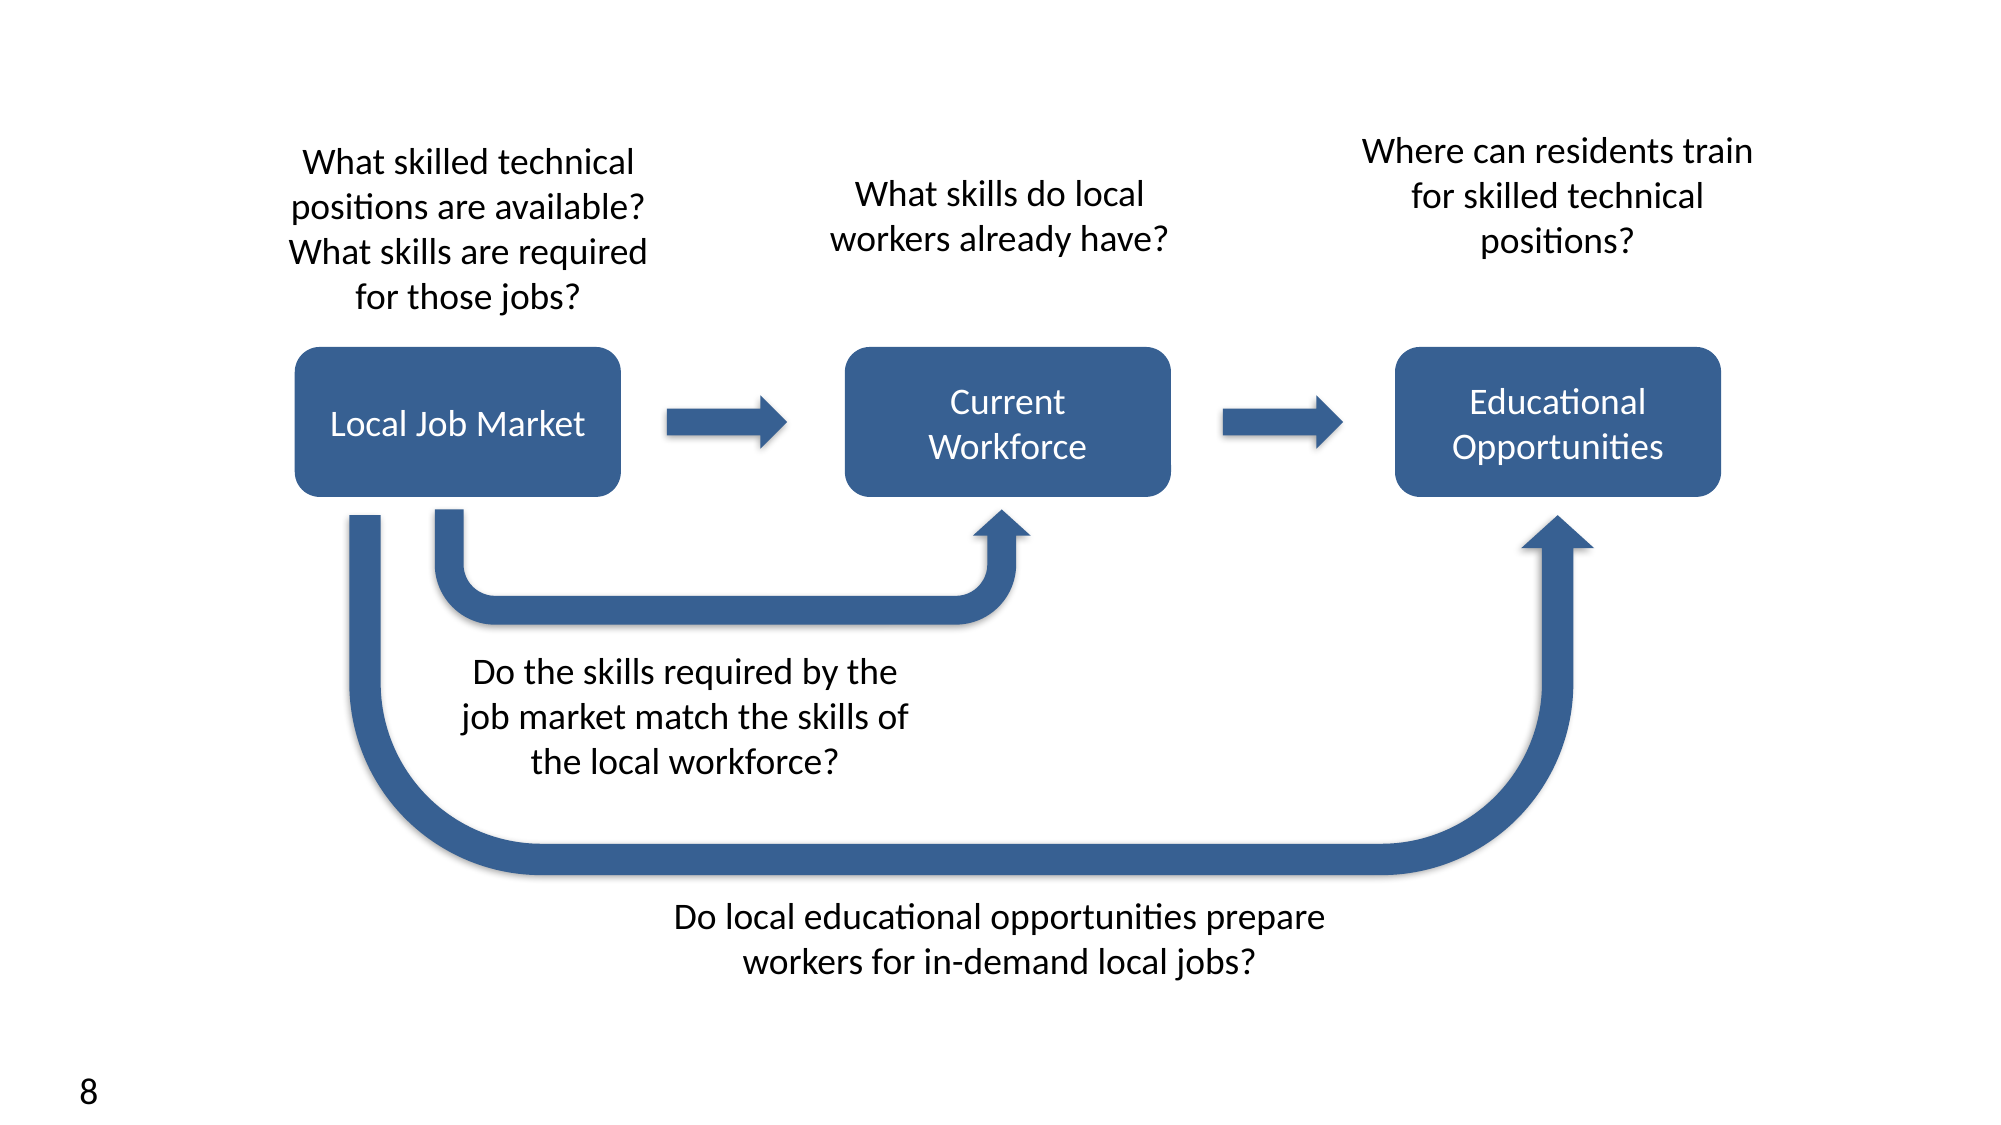

Where can residents train for skilled technical positions?
What skilled technical positions are available? What skills are required for those jobs?
What skills do local workers already have?
Local Job Market
Current Workforce
Educational Opportunities

Do the skills required by the job market match the skills of the local workforce?
Do local educational opportunities prepare workers for in-demand local jobs?
8